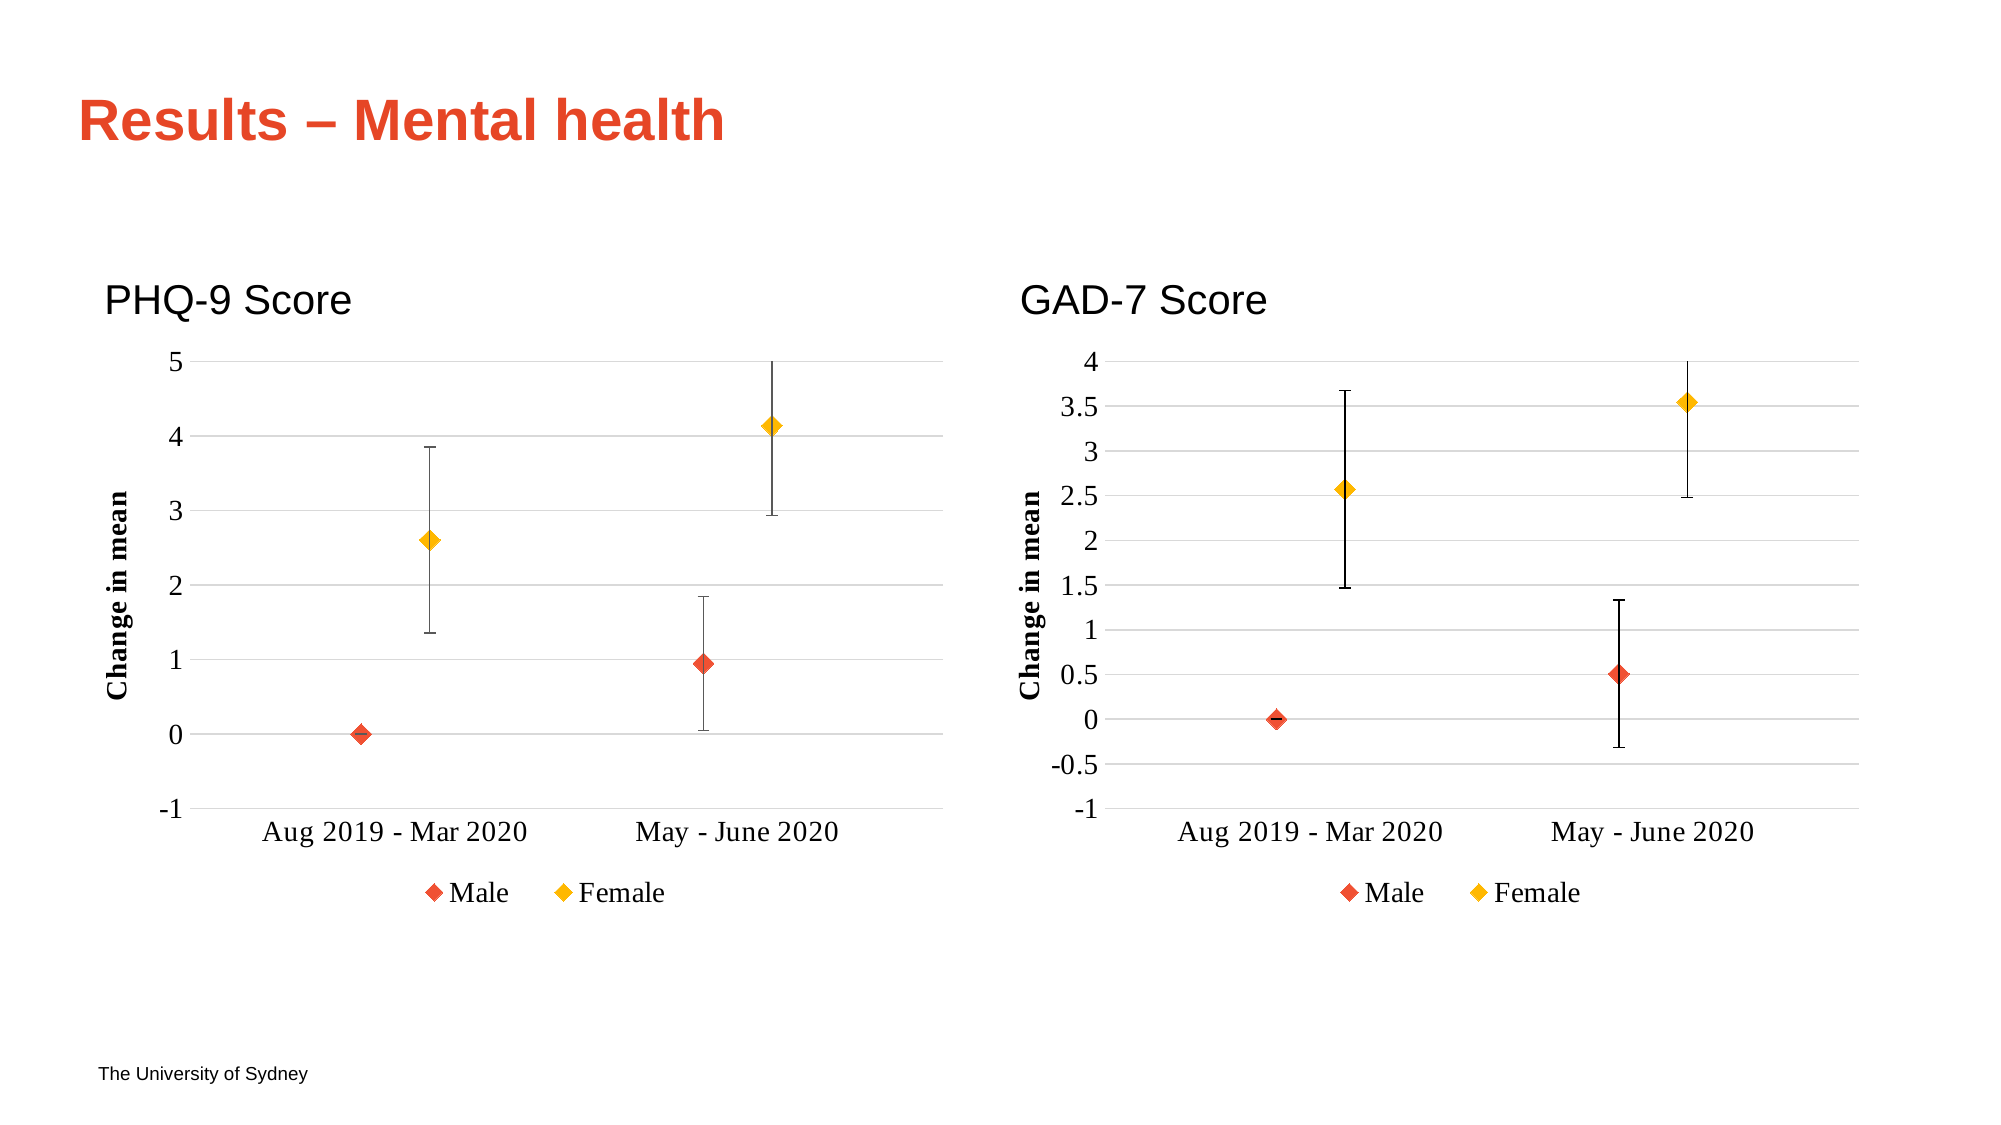

# Results – Mental health
PHQ-9 Score
GAD-7 Score

[unsupported chart]

[unsupported chart]